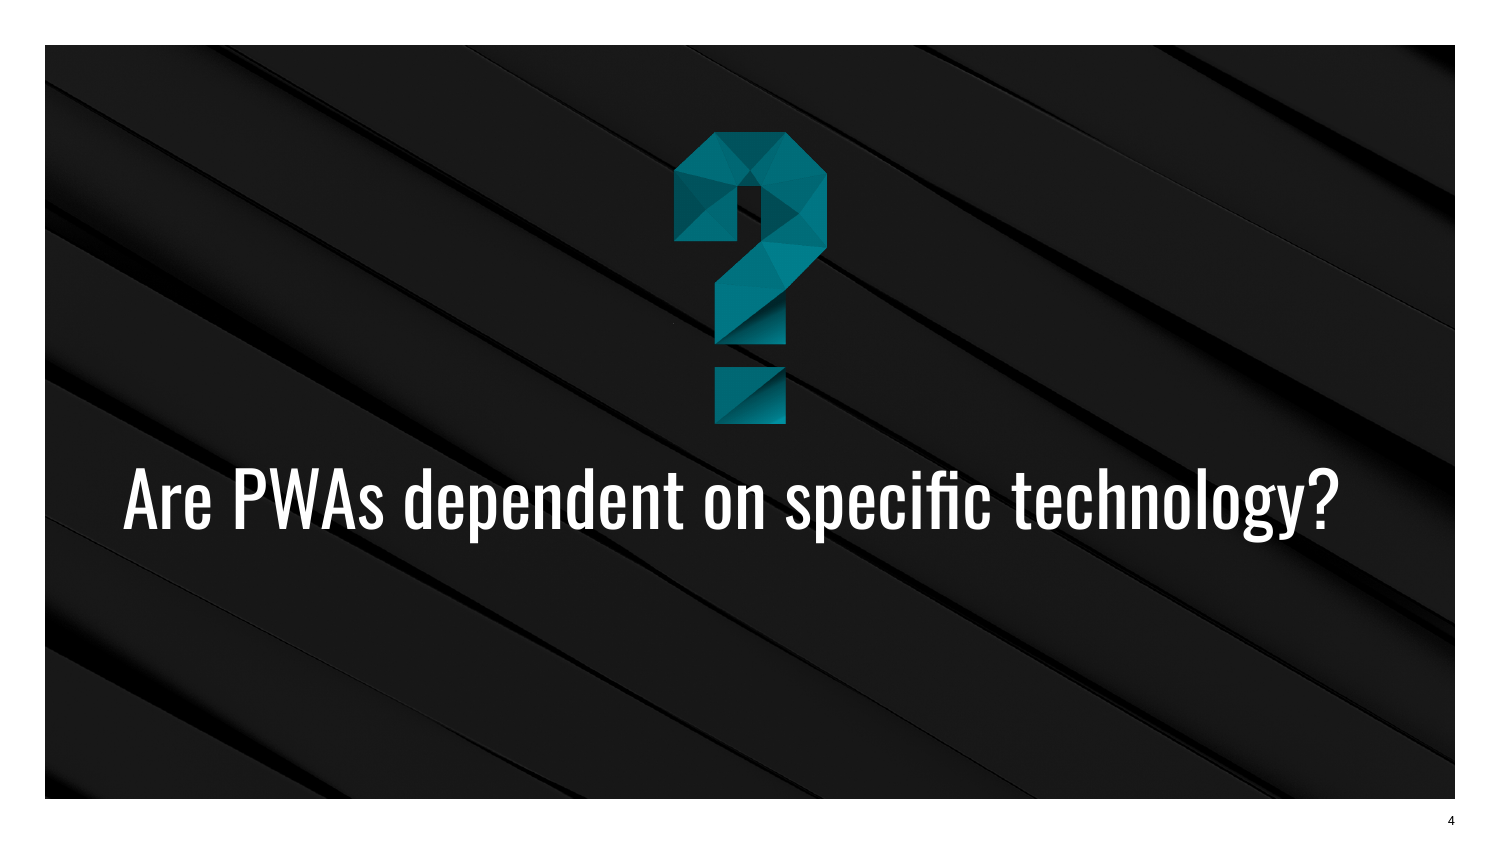

# Are PWAs dependent on specific technology?